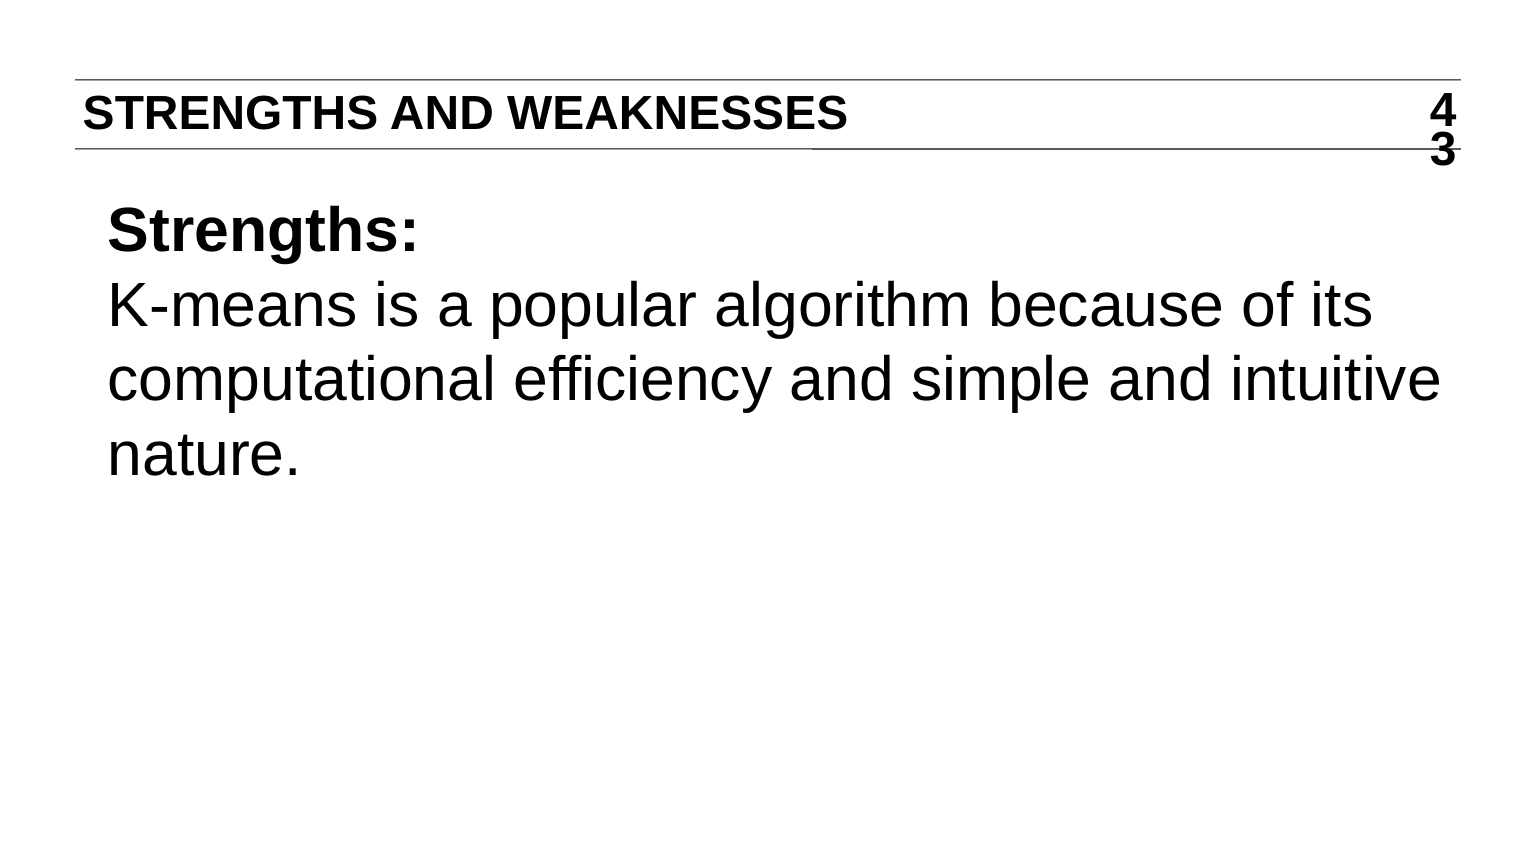

STRENGTHS AND WEAKNESSES
43
Strengths:
K-means is a popular algorithm because of its computational efficiency and simple and intuitive nature.